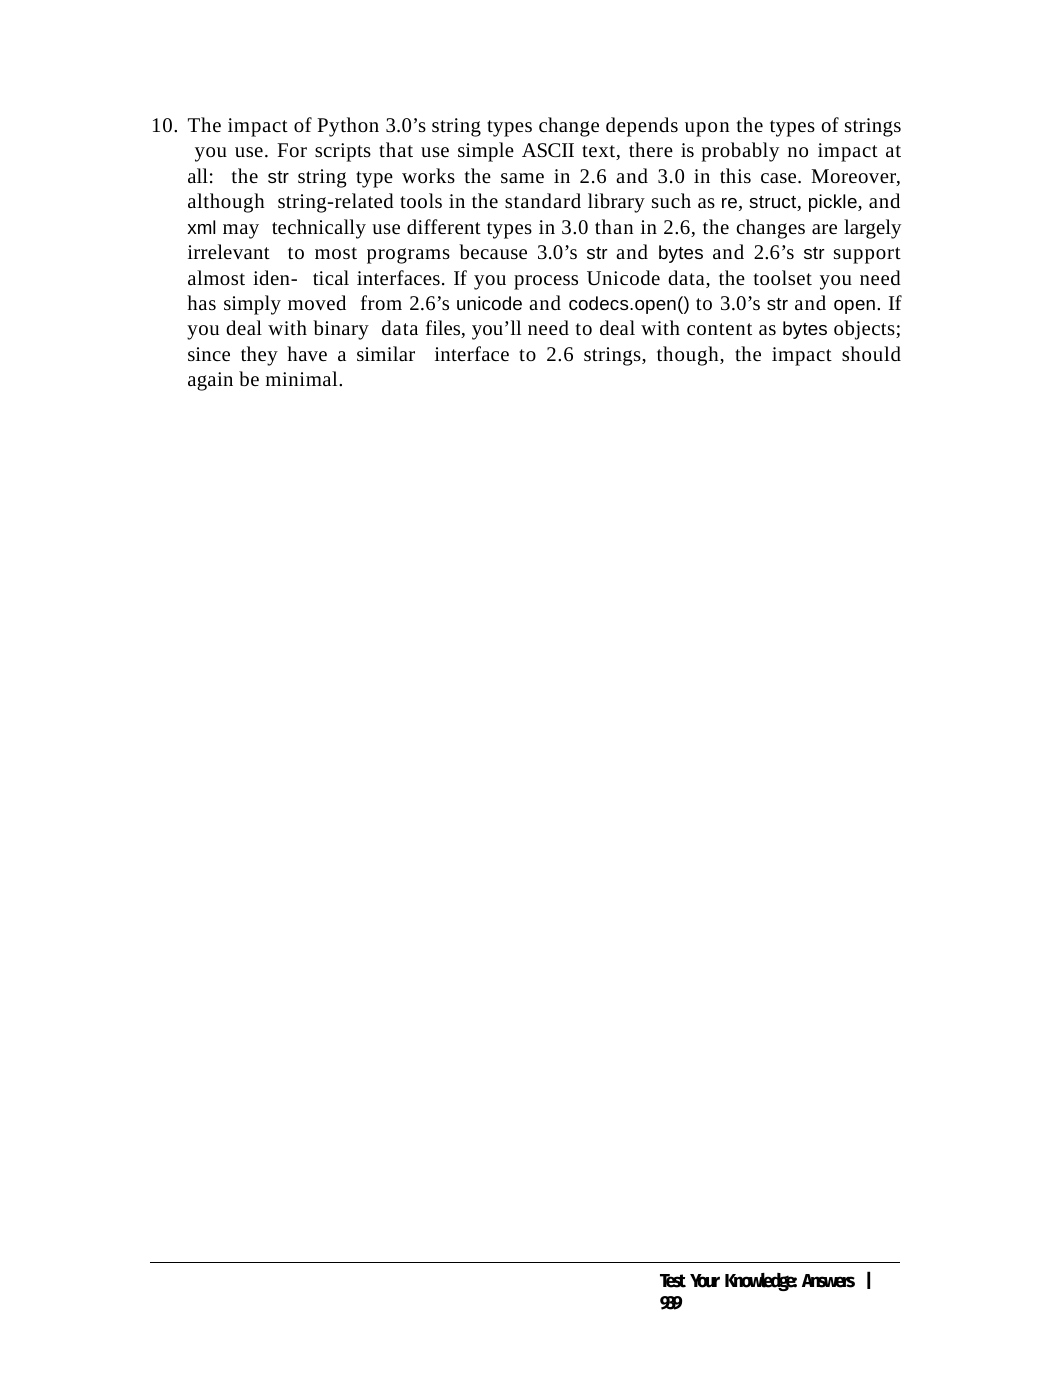

10. The impact of Python 3.0’s string types change depends upon the types of strings  you use. For scripts that use simple ASCII text, there is probably no impact at all:  the str string type works the same in 2.6 and 3.0 in this case. Moreover, although  string-related tools in the standard library such as re, struct, pickle, and xml may  technically use different types in 3.0 than in 2.6, the changes are largely irrelevant  to most programs because 3.0’s str and bytes and 2.6’s str support almost iden-  tical interfaces. If you process Unicode data, the toolset you need has simply moved  from 2.6’s unicode and codecs.open() to 3.0’s str and open. If you deal with binary  data files, you’ll need to deal with content as bytes objects; since they have a similar  interface to 2.6 strings, though, the impact should again be minimal.

Test Your Knowledge: Answers  |  939